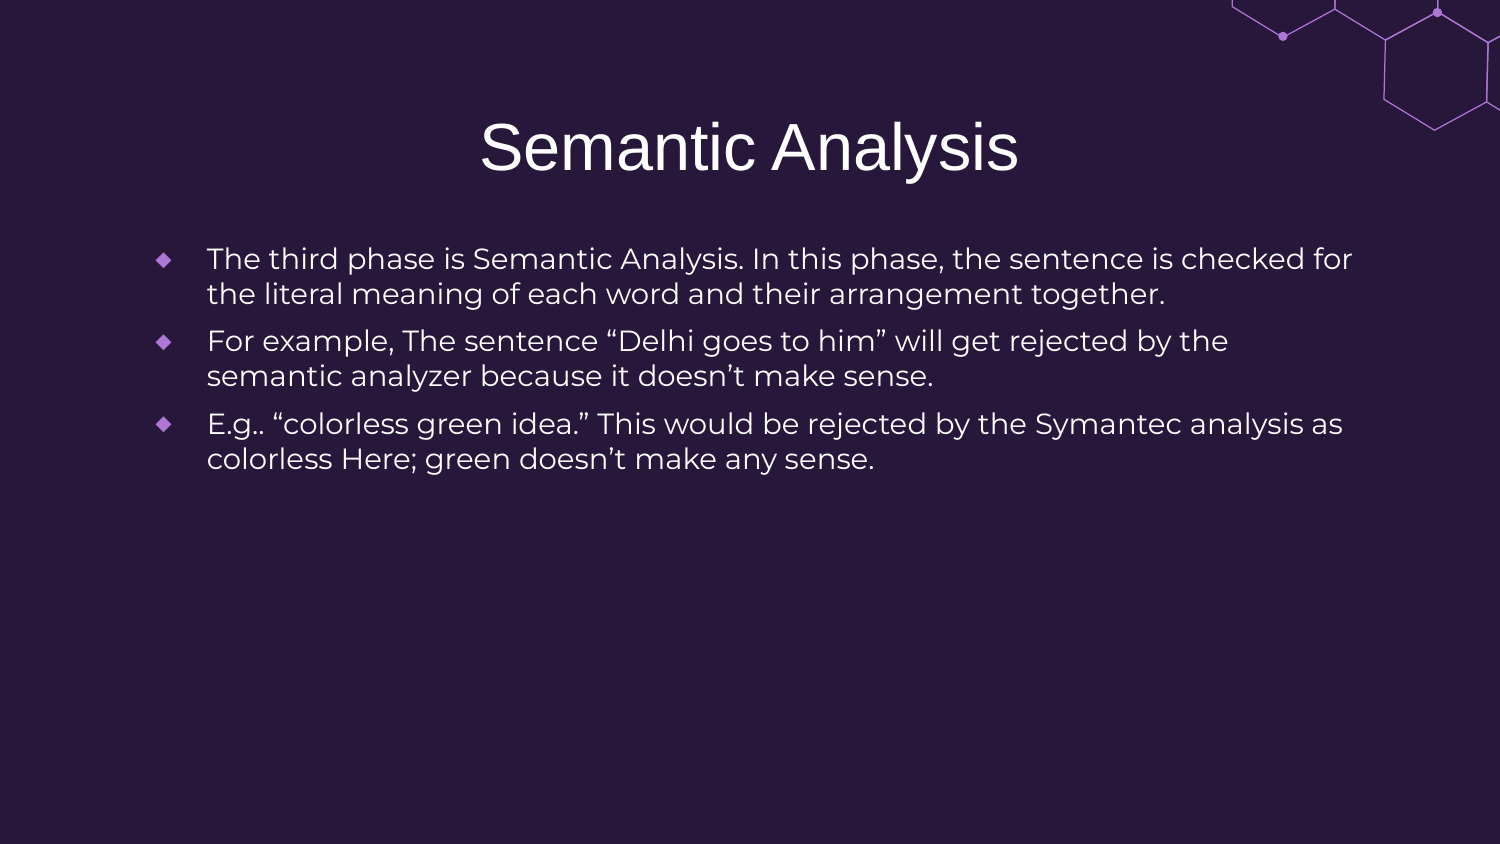

# Semantic Analysis
The third phase is Semantic Analysis. In this phase, the sentence is checked for the literal meaning of each word and their arrangement together.
For example, The sentence “Delhi goes to him” will get rejected by the semantic analyzer because it doesn’t make sense.
E.g.. “colorless green idea.” This would be rejected by the Symantec analysis as colorless Here; green doesn’t make any sense.